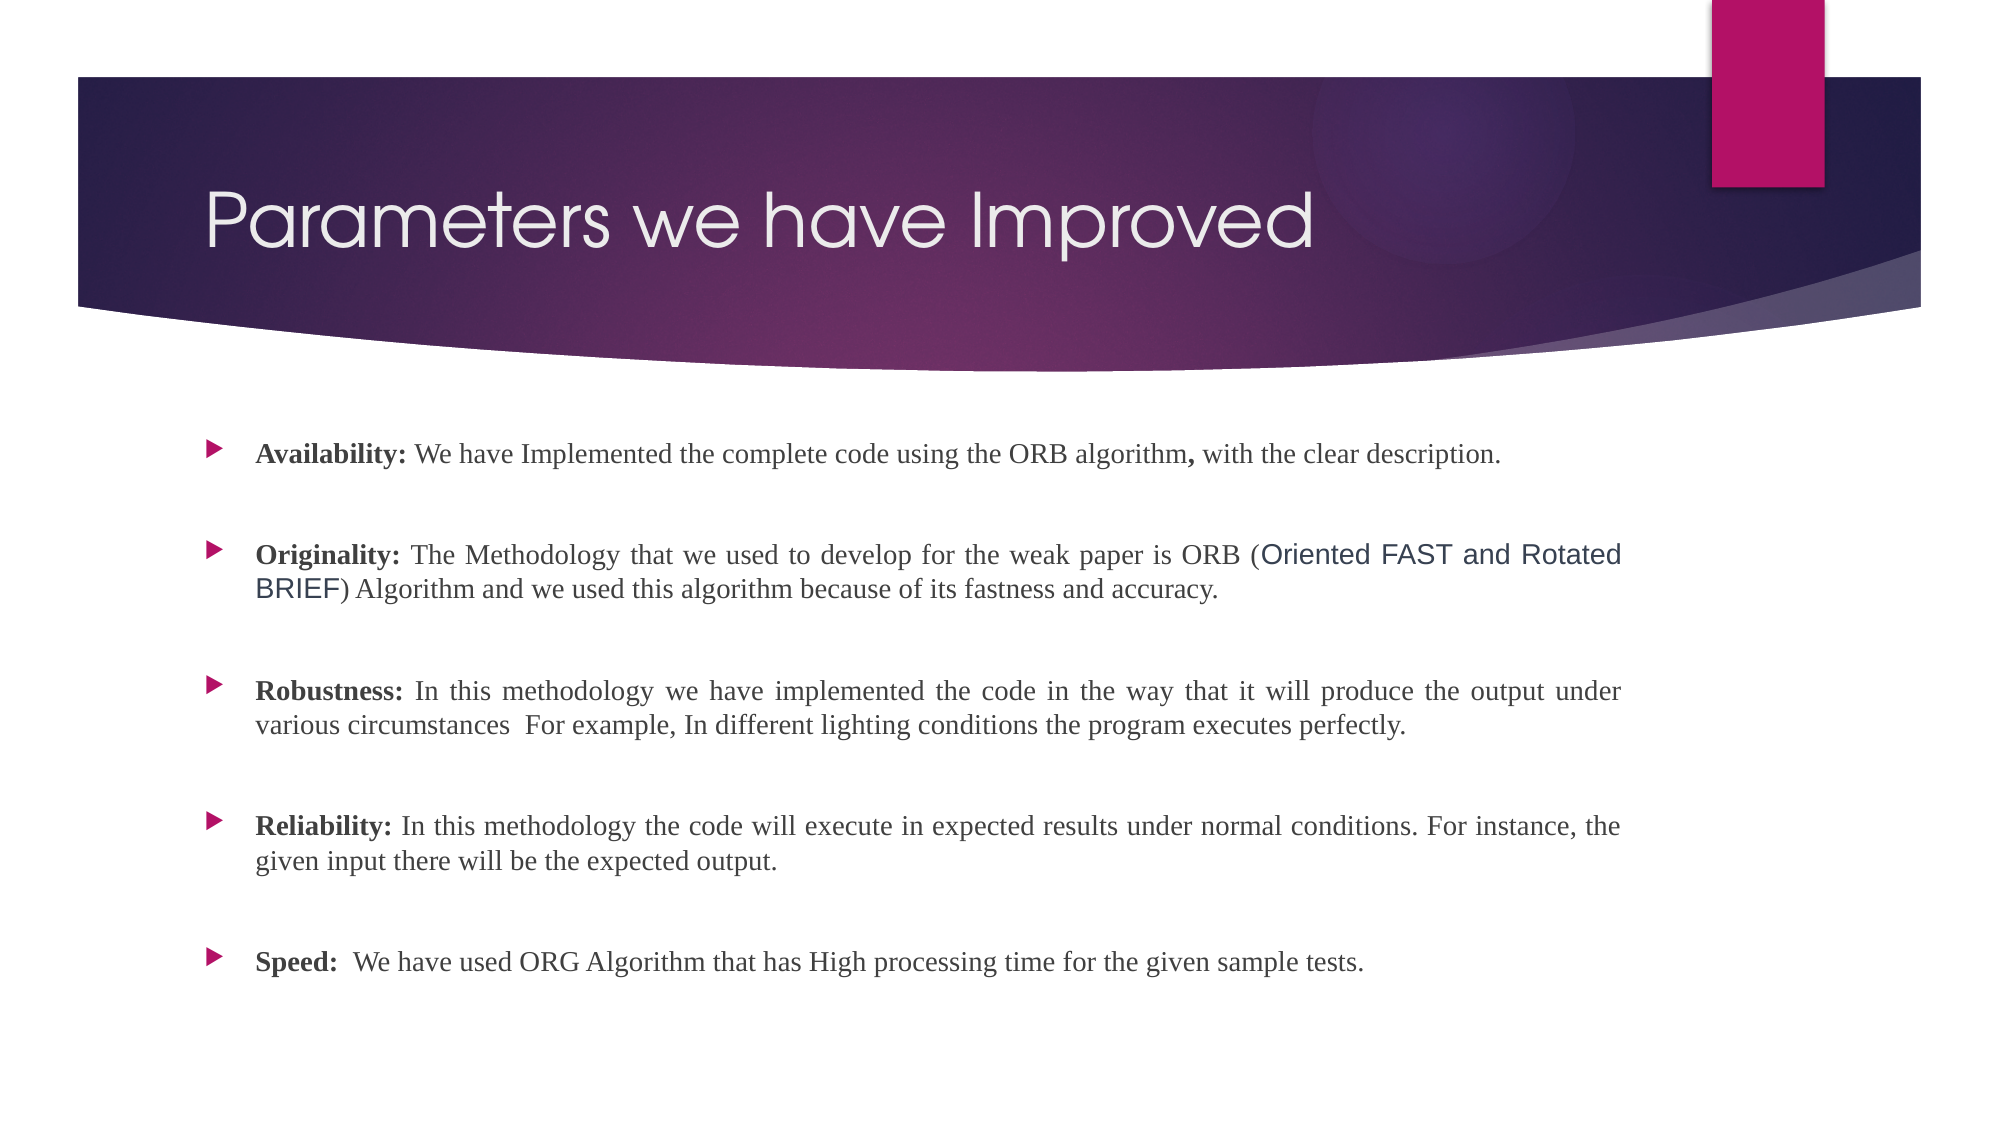

# Parameters we have Improved
Availability: We have Implemented the complete code using the ORB algorithm, with the clear description.

Originality: The Methodology that we used to develop for the weak paper is ORB (Oriented FAST and Rotated BRIEF) Algorithm and we used this algorithm because of its fastness and accuracy.

Robustness: In this methodology we have implemented the code in the way that it will produce the output under various circumstances  For example, In different lighting conditions the program executes perfectly.

Reliability: In this methodology the code will execute in expected results under normal conditions. For instance, the given input there will be the expected output.

Speed:  We have used ORG Algorithm that has High processing time for the given sample tests.